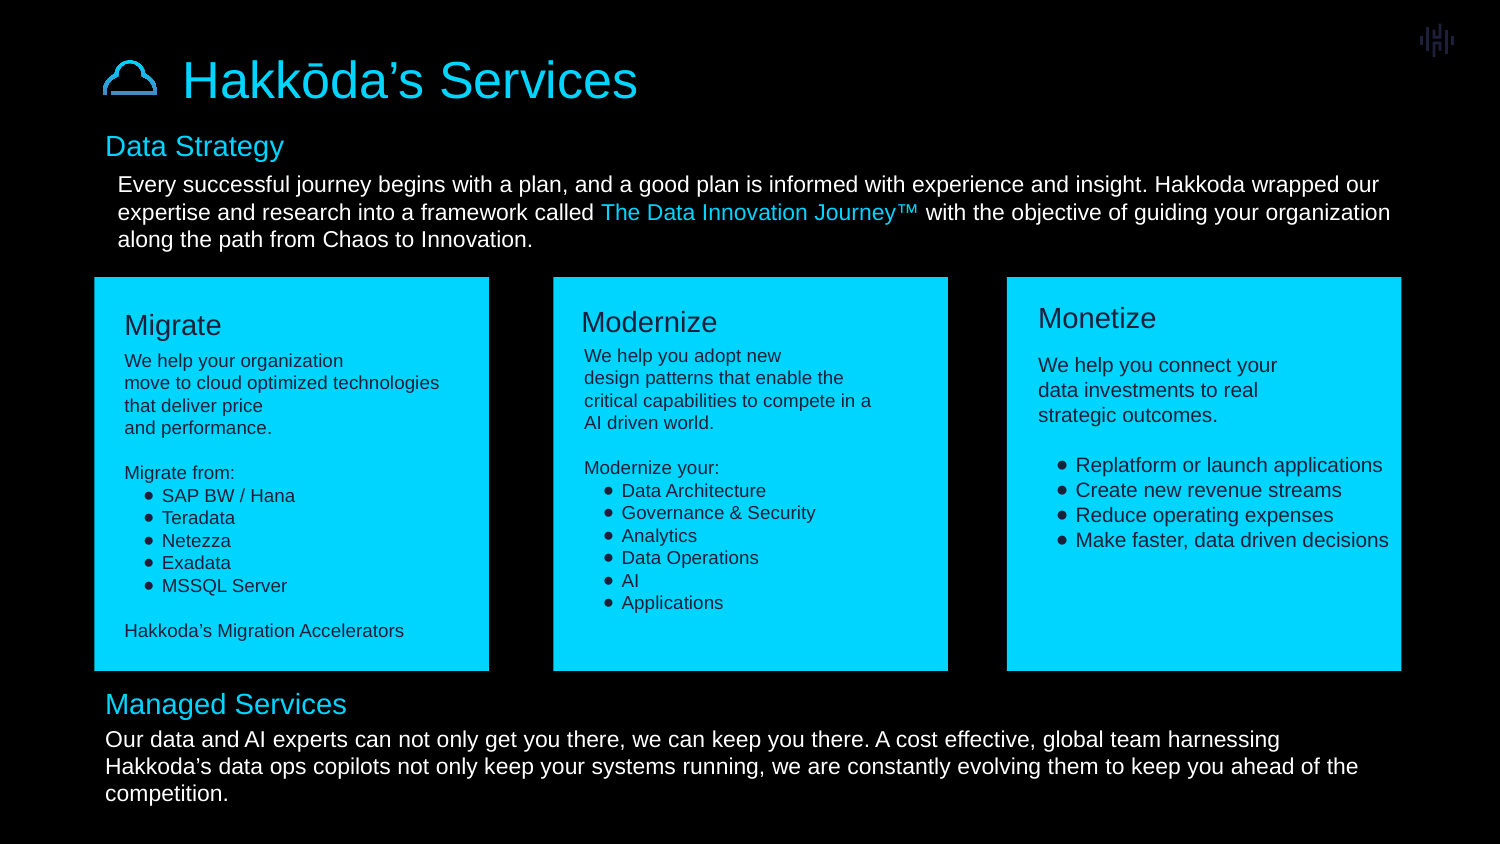

# Hakkōda’s Services

Data Strategy
Every successful journey begins with a plan, and a good plan is informed with experience and insight. Hakkoda wrapped our expertise and research into a framework called The Data Innovation Journey™ with the objective of guiding your organization along the path from Chaos to Innovation.

Monetize

Modernize
Migrate

We help your organization
move to cloud optimized technologies that deliver price
and performance.

Migrate from:
SAP BW / Hana
Teradata
Netezza
Exadata
MSSQL Server

Hakkoda’s Migration Accelerators
We help you adopt new
design patterns that enable the critical capabilities to compete in a AI driven world.

Modernize your:
Data Architecture
Governance & Security
Analytics
Data Operations
AI
Applications

We help you connect your
data investments to real
strategic outcomes.

Replatform or launch applications
Create new revenue streams
Reduce operating expenses
Make faster, data driven decisions

Managed Services
Our data and AI experts can not only get you there, we can keep you there. A cost effective, global team harnessing Hakkoda’s data ops copilots not only keep your systems running, we are constantly evolving them to keep you ahead of the competition.